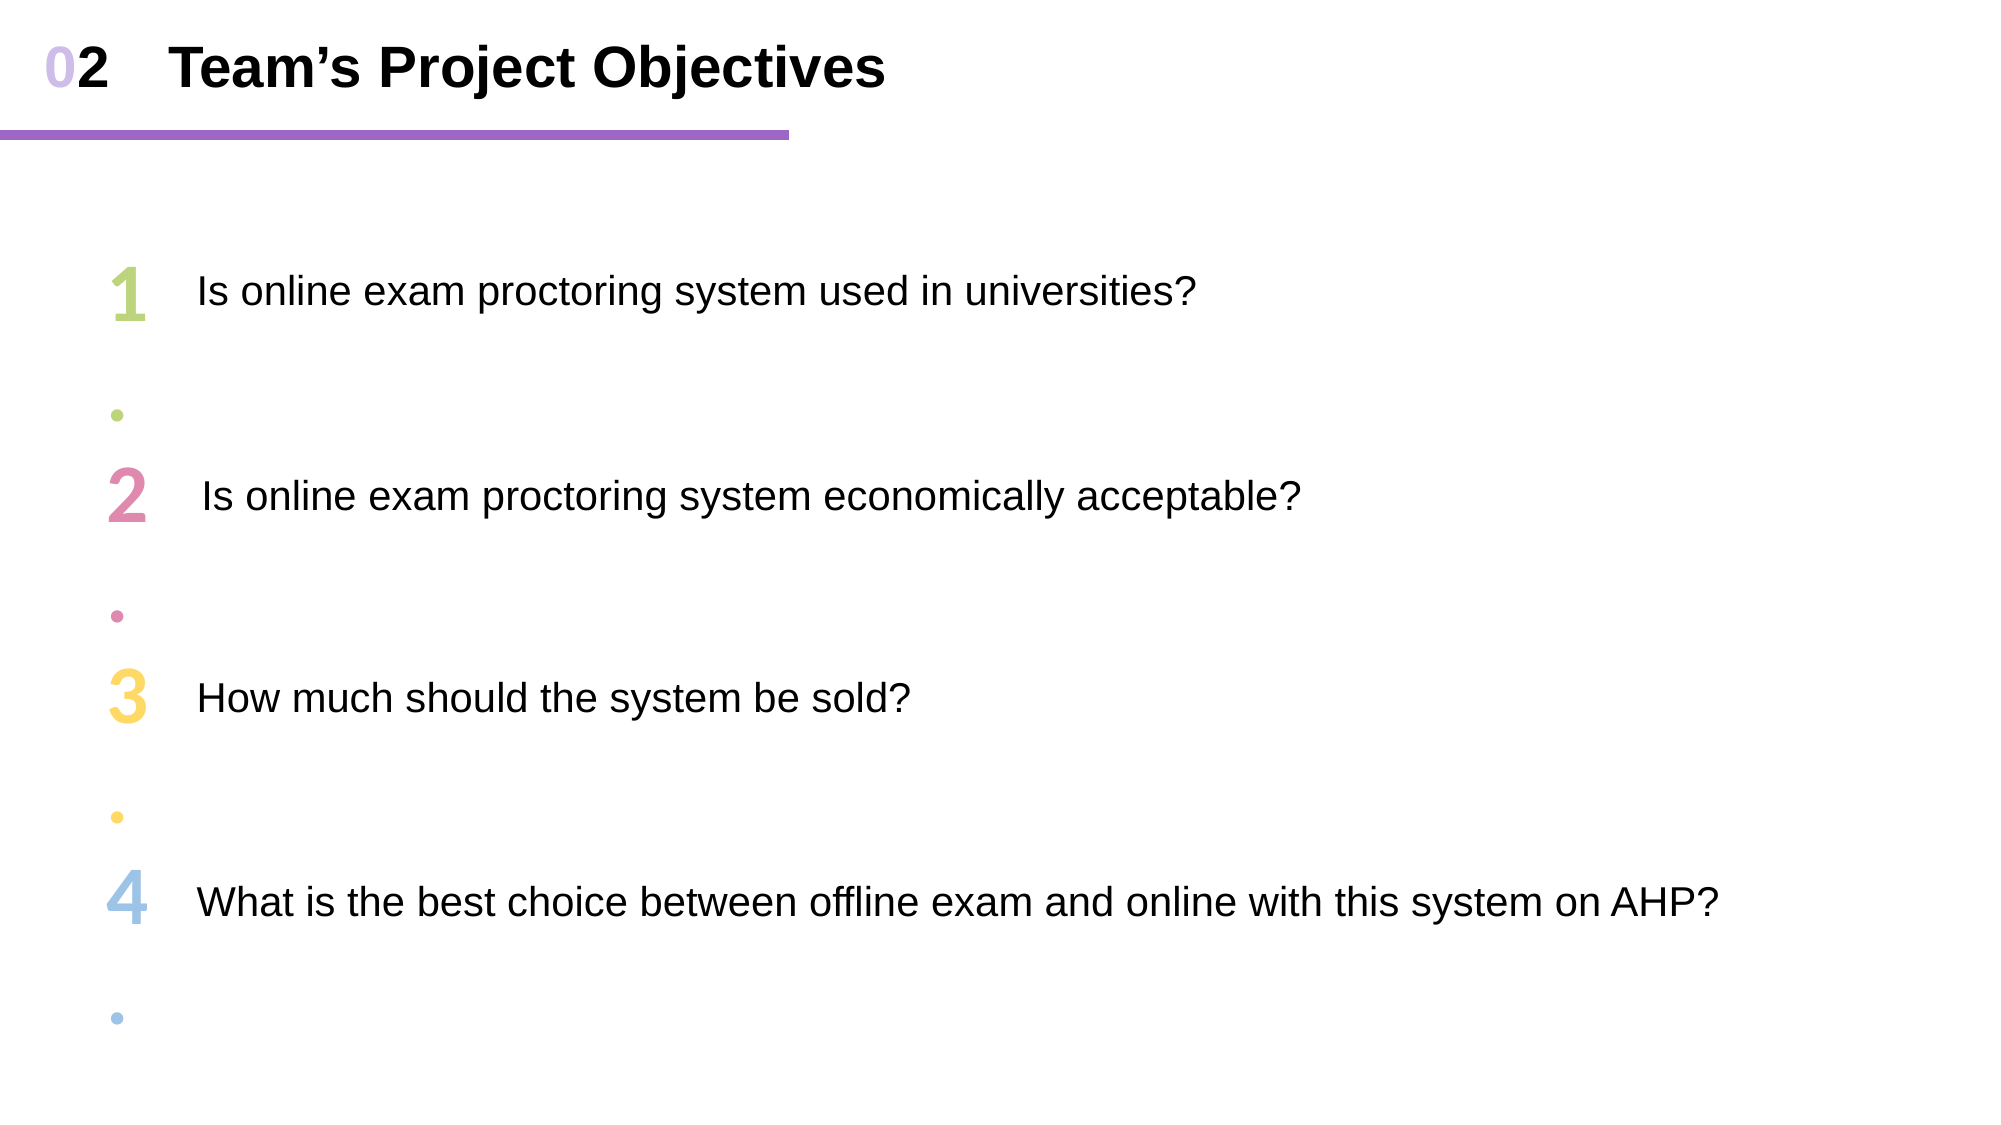

Team’s Project Objectives
02
1.
Is online exam proctoring system used in universities?
2.
Is online exam proctoring system economically acceptable?
3.
How much should the system be sold?
4.
What is the best choice between offline exam and online with this system on AHP?